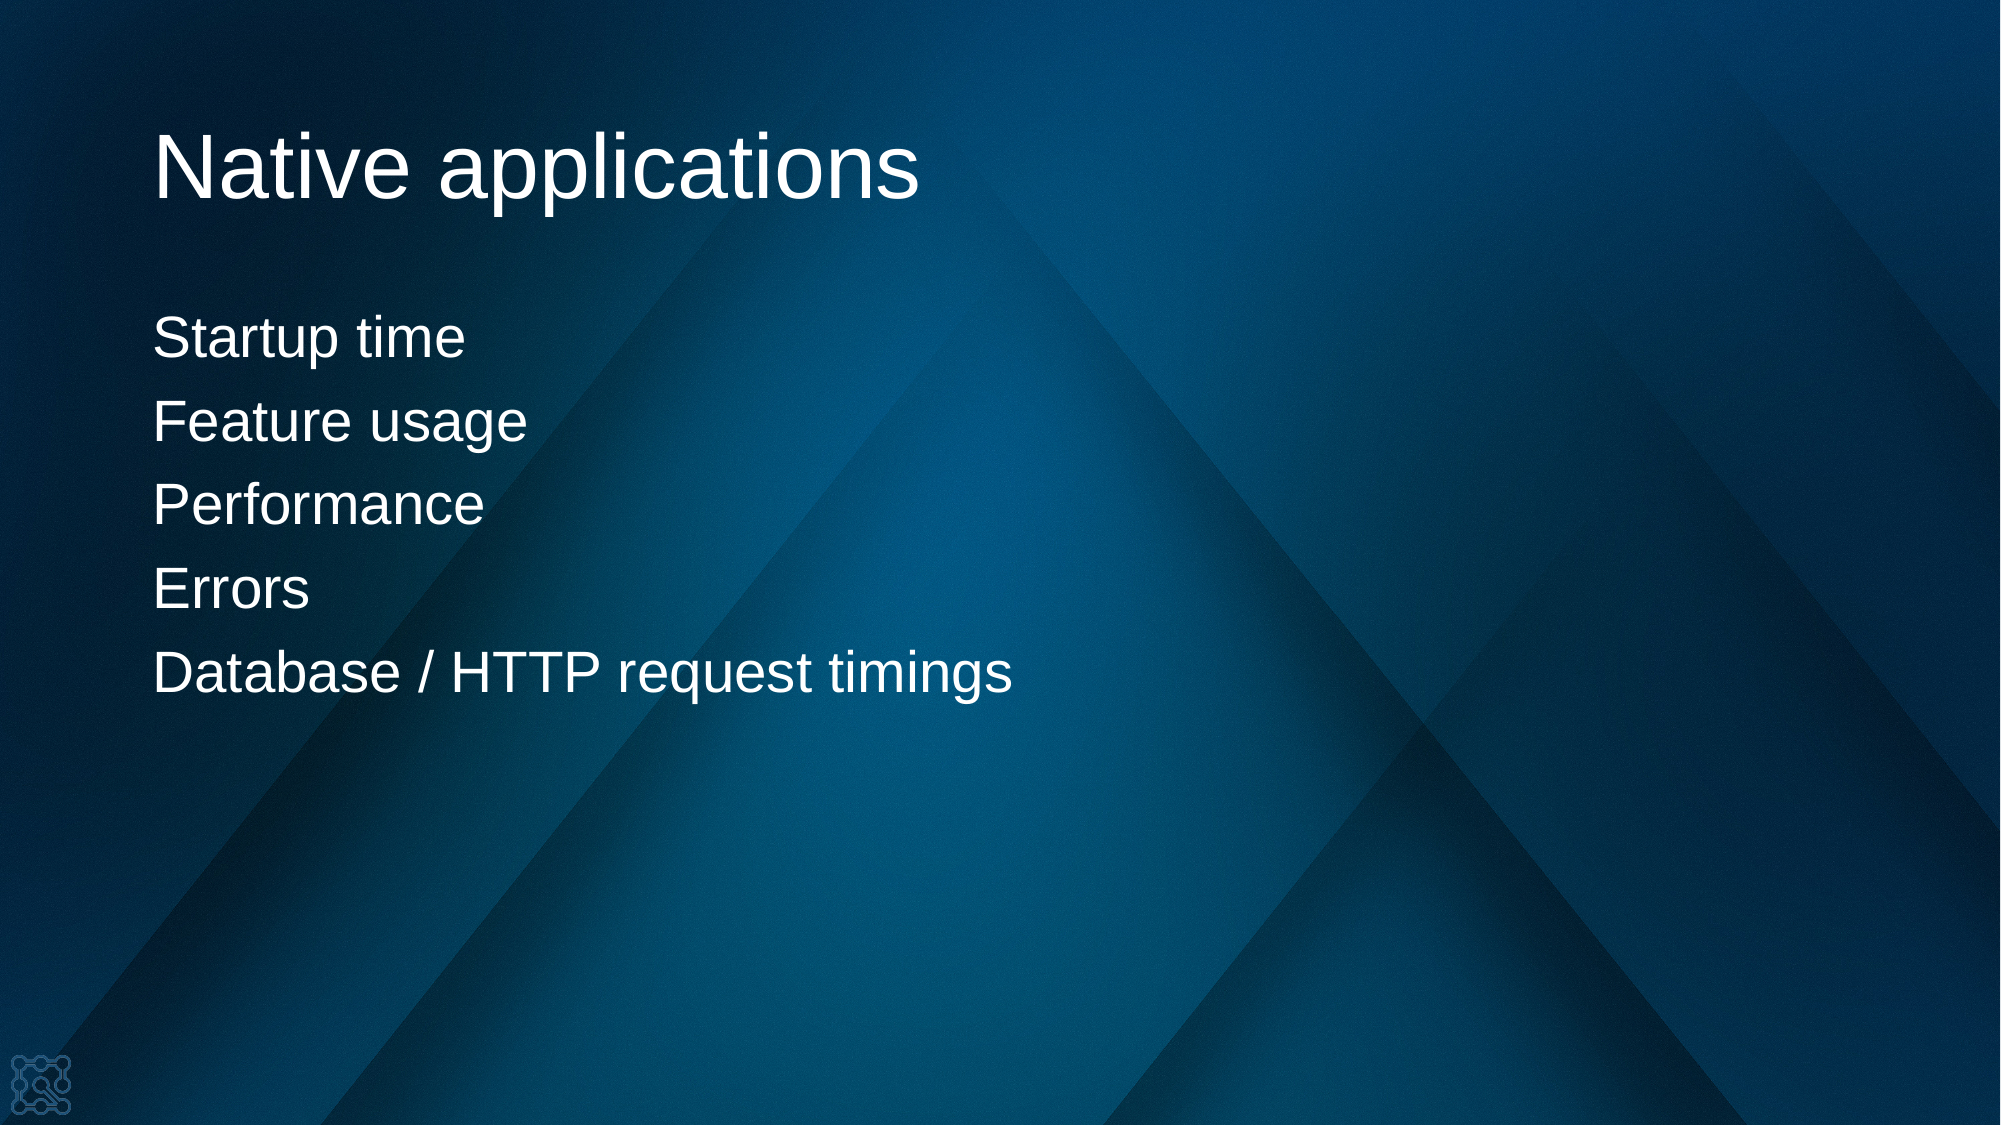

# Native applications
Startup time
Feature usage
Performance
Errors
Database / HTTP request timings